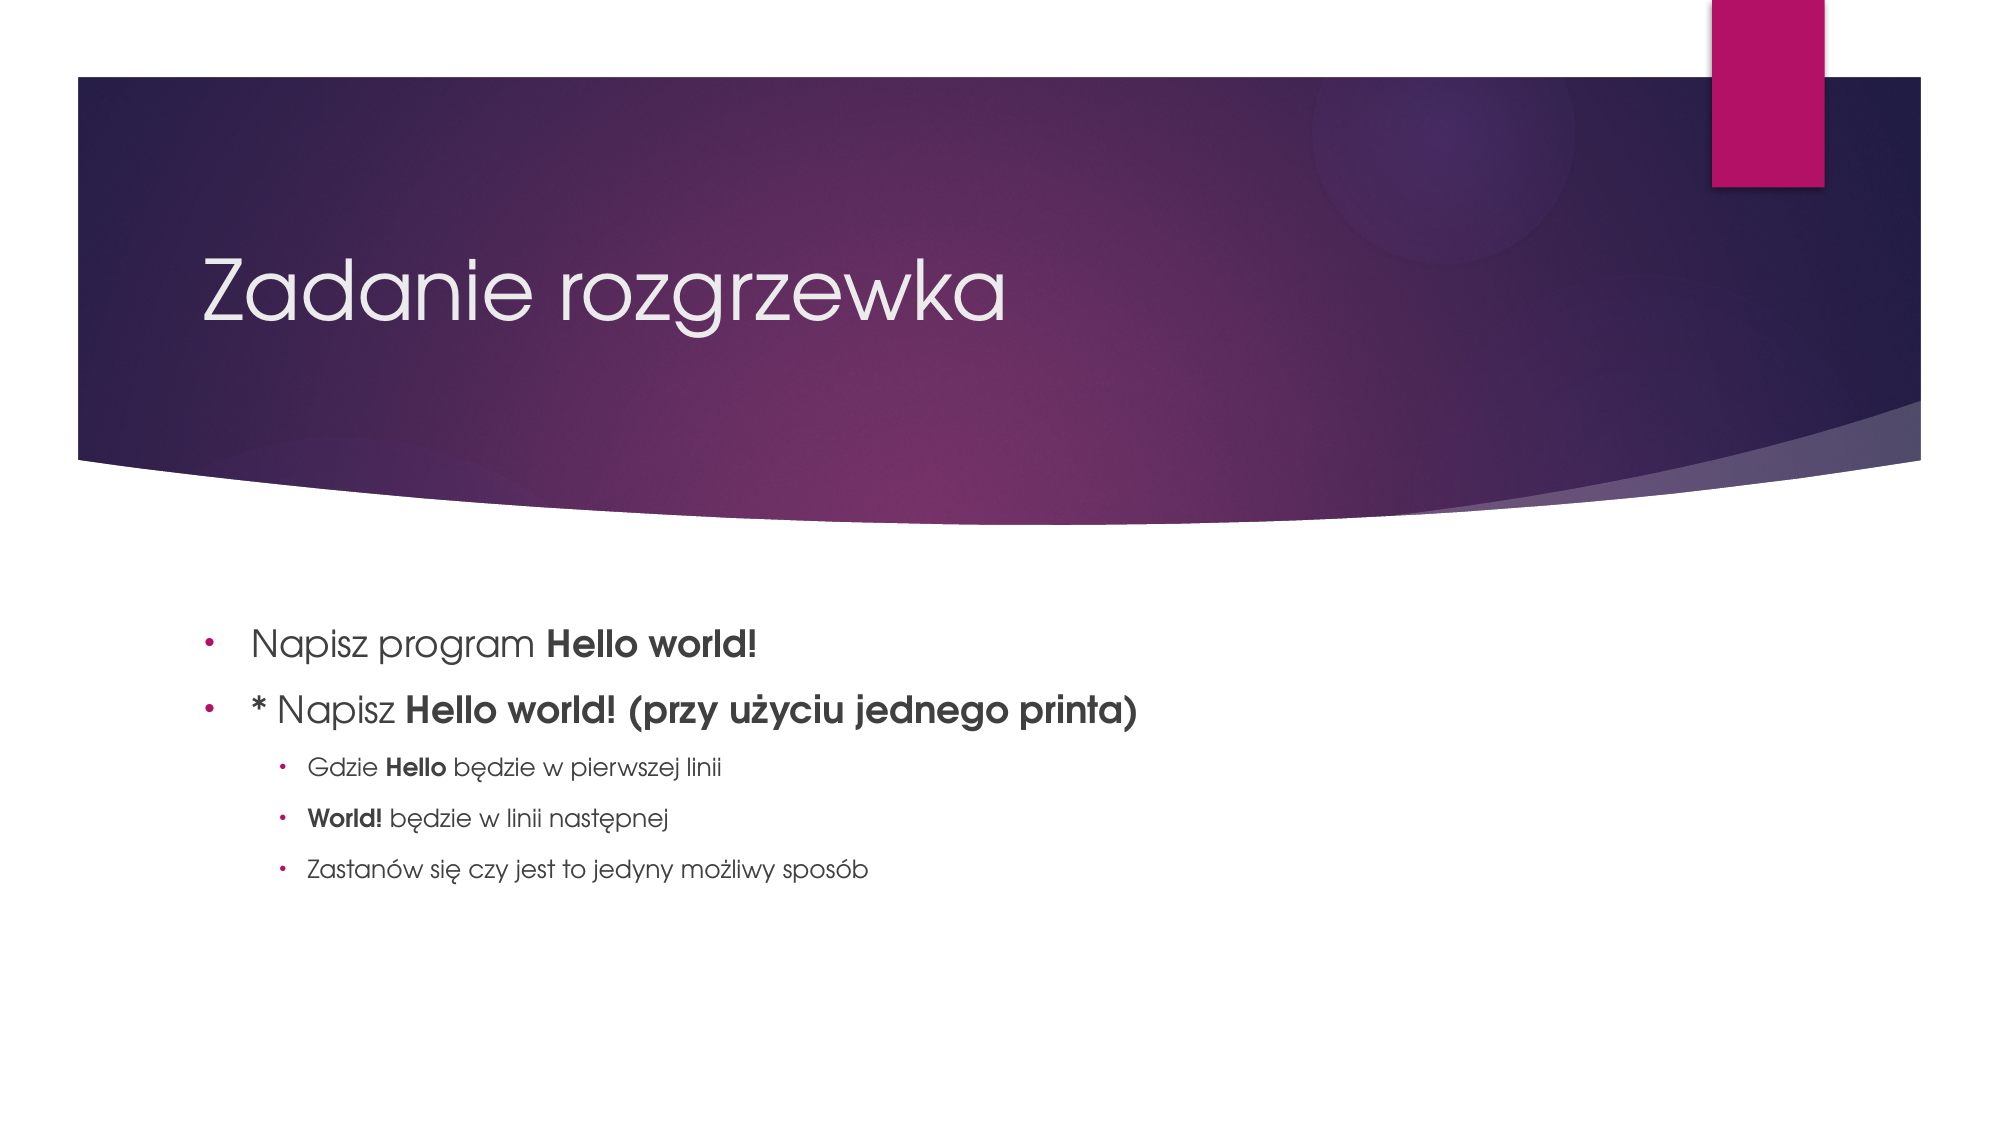

# Zadanie rozgrzewka
Napisz program Hello world!
* Napisz Hello world! (przy użyciu jednego printa)
Gdzie Hello będzie w pierwszej linii
World! będzie w linii następnej
Zastanów się czy jest to jedyny możliwy sposób